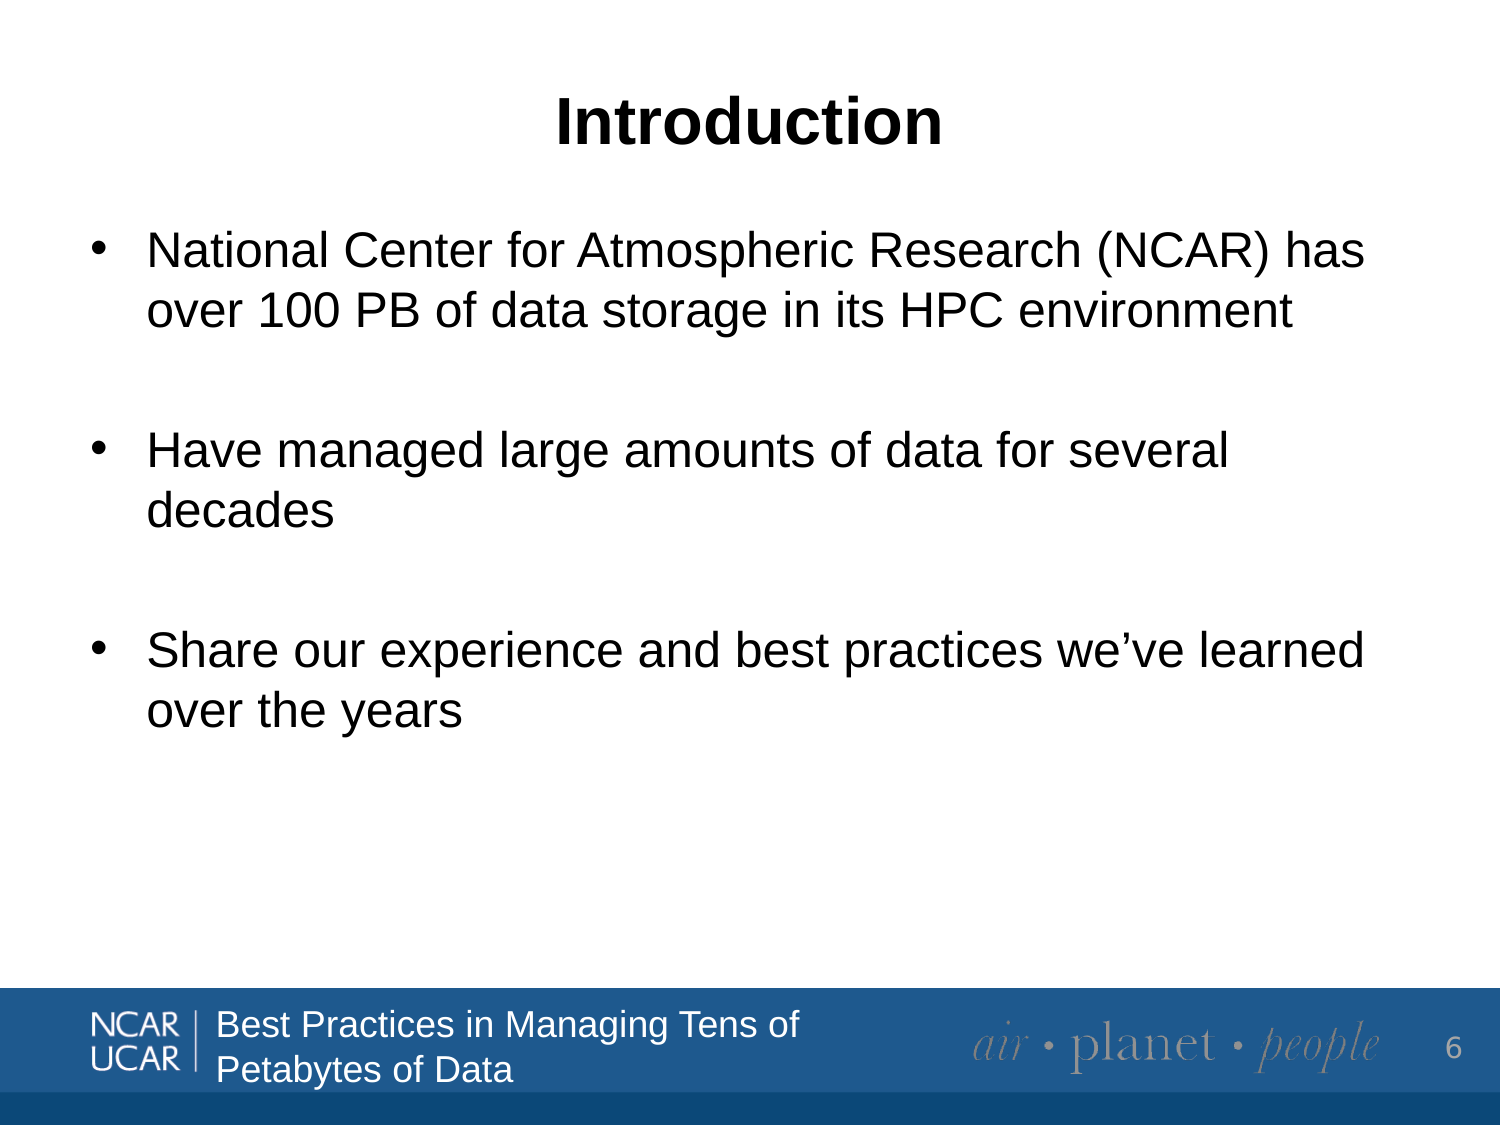

# Introduction
National Center for Atmospheric Research (NCAR) has over 100 PB of data storage in its HPC environment

Have managed large amounts of data for several decades

Share our experience and best practices we’ve learned over the years

6